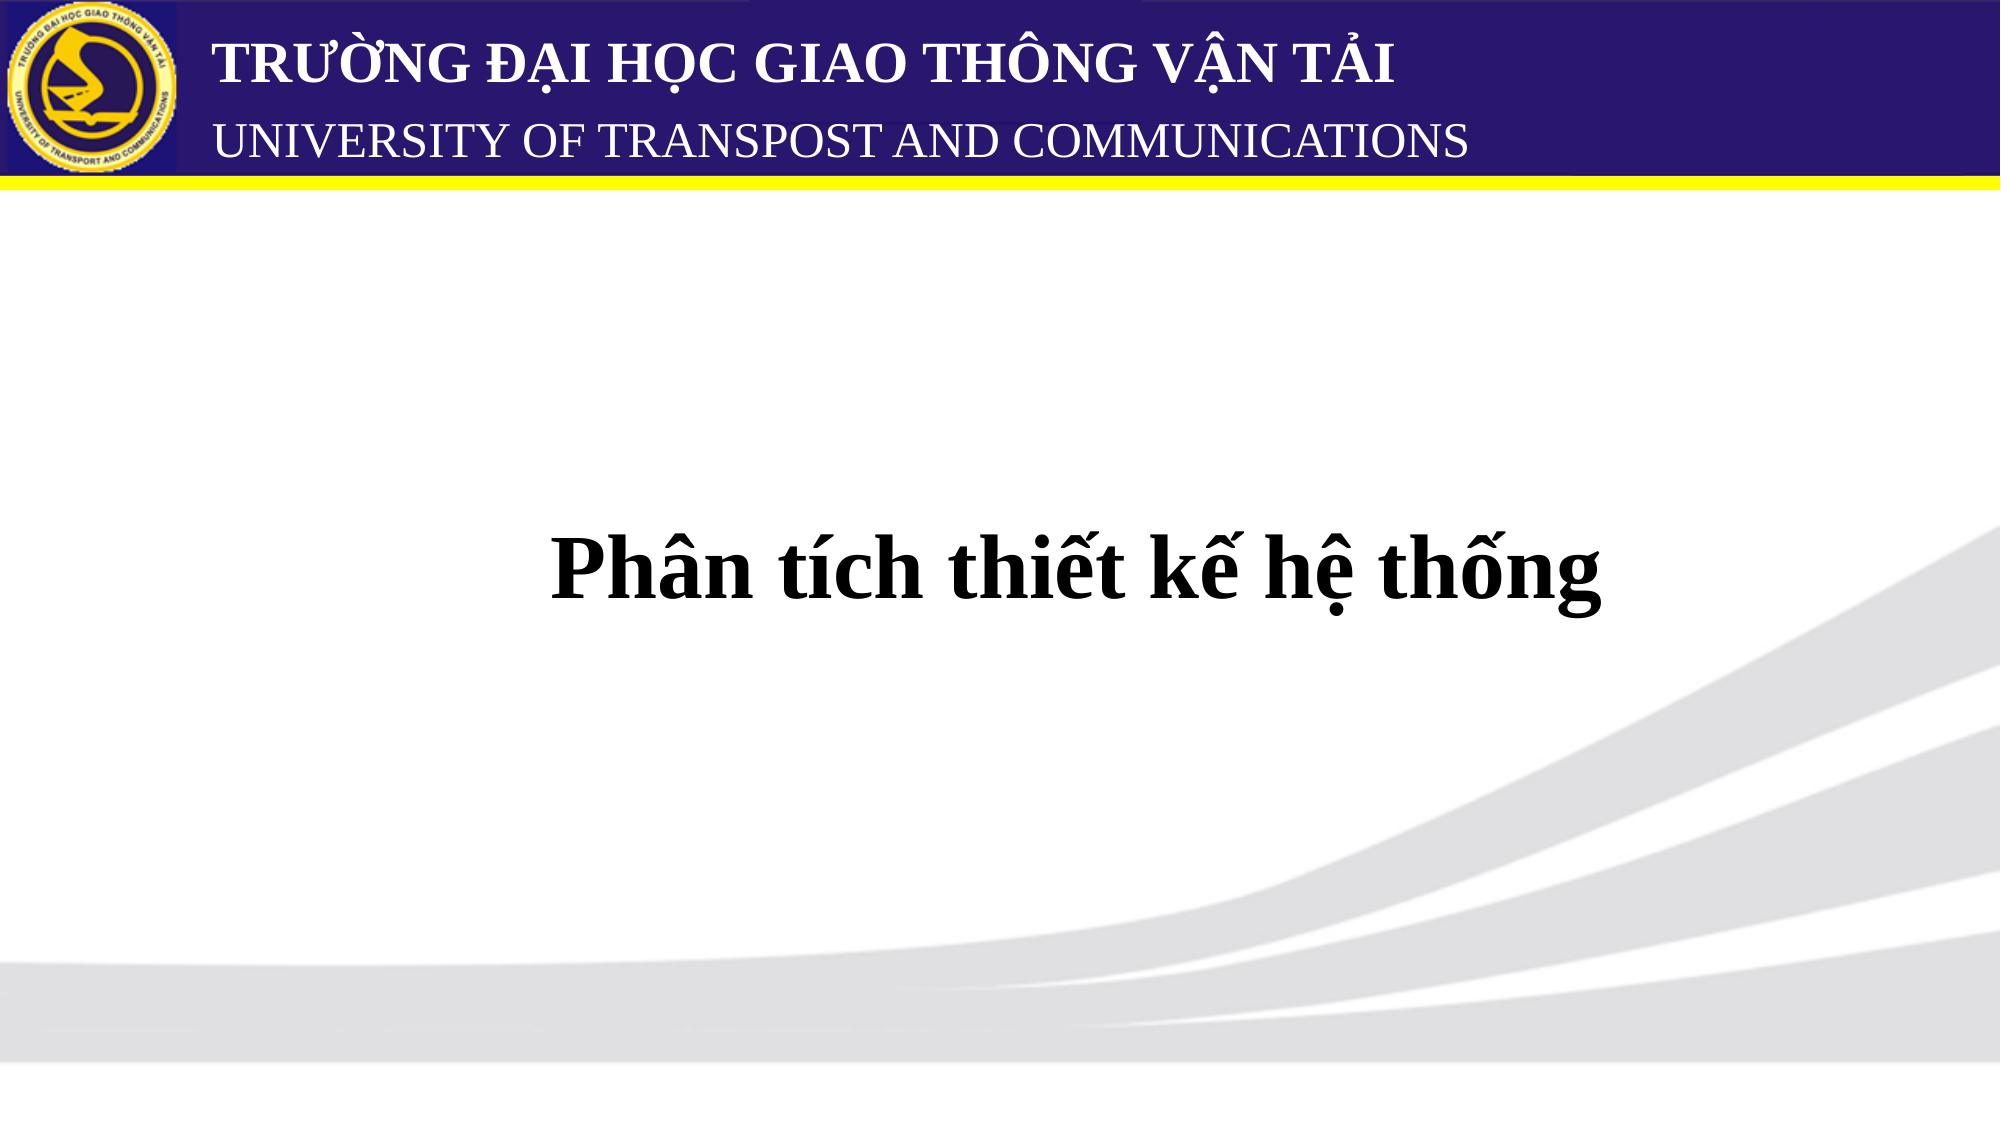

# TRƯỜNG ĐẠI HỌC GIAO THÔNG VẬN TẢI UNIVERSITY OF TRANSPOST AND COMMUNICATIONS
Phân tích thiết kế hệ thống